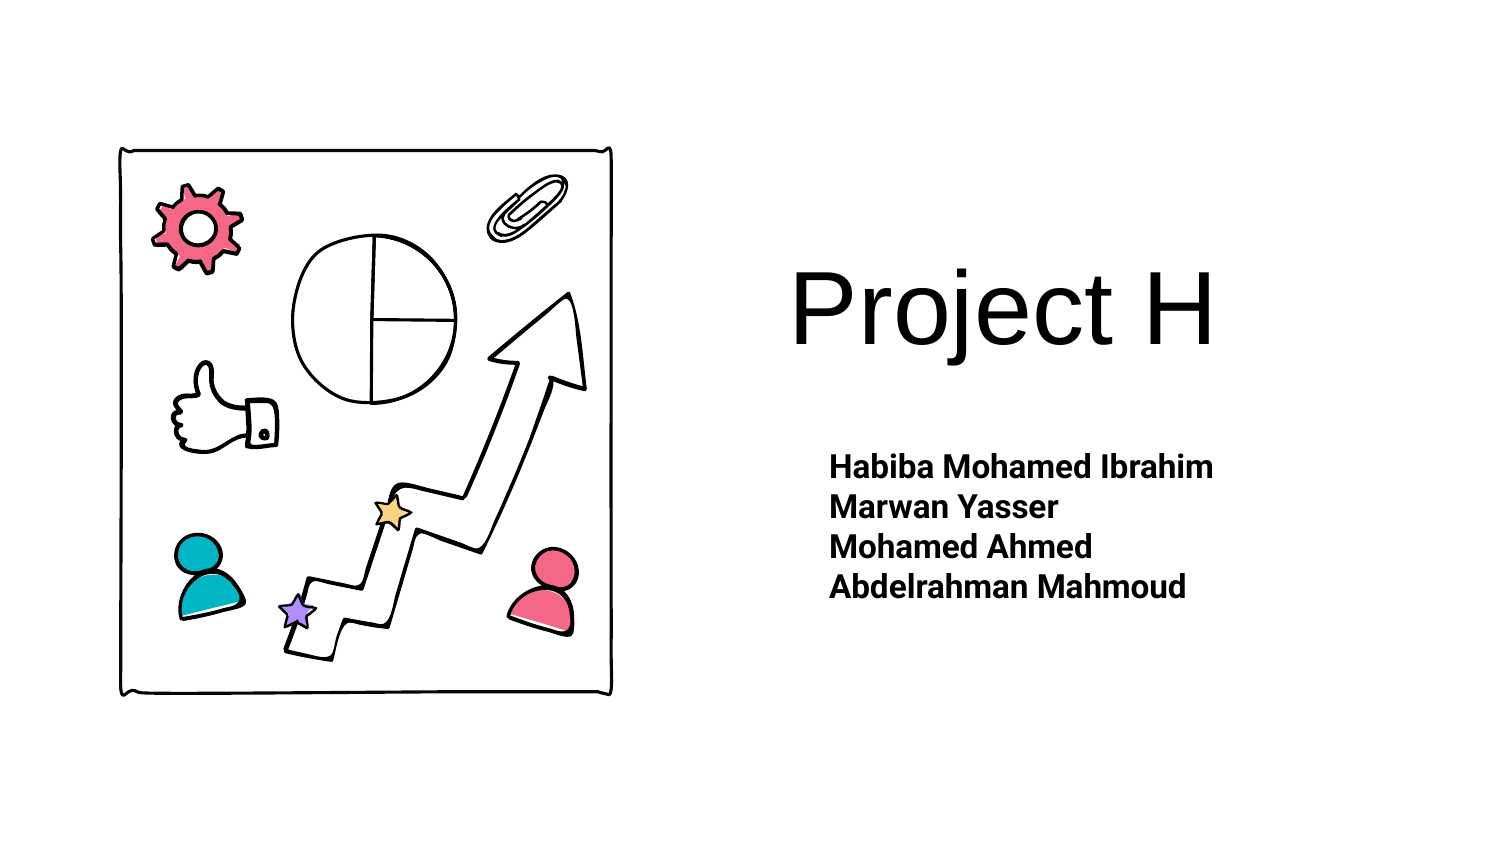

Project H

Habiba Mohamed Ibrahim
Marwan Yasser
Mohamed Ahmed
Abdelrahman Mahmoud